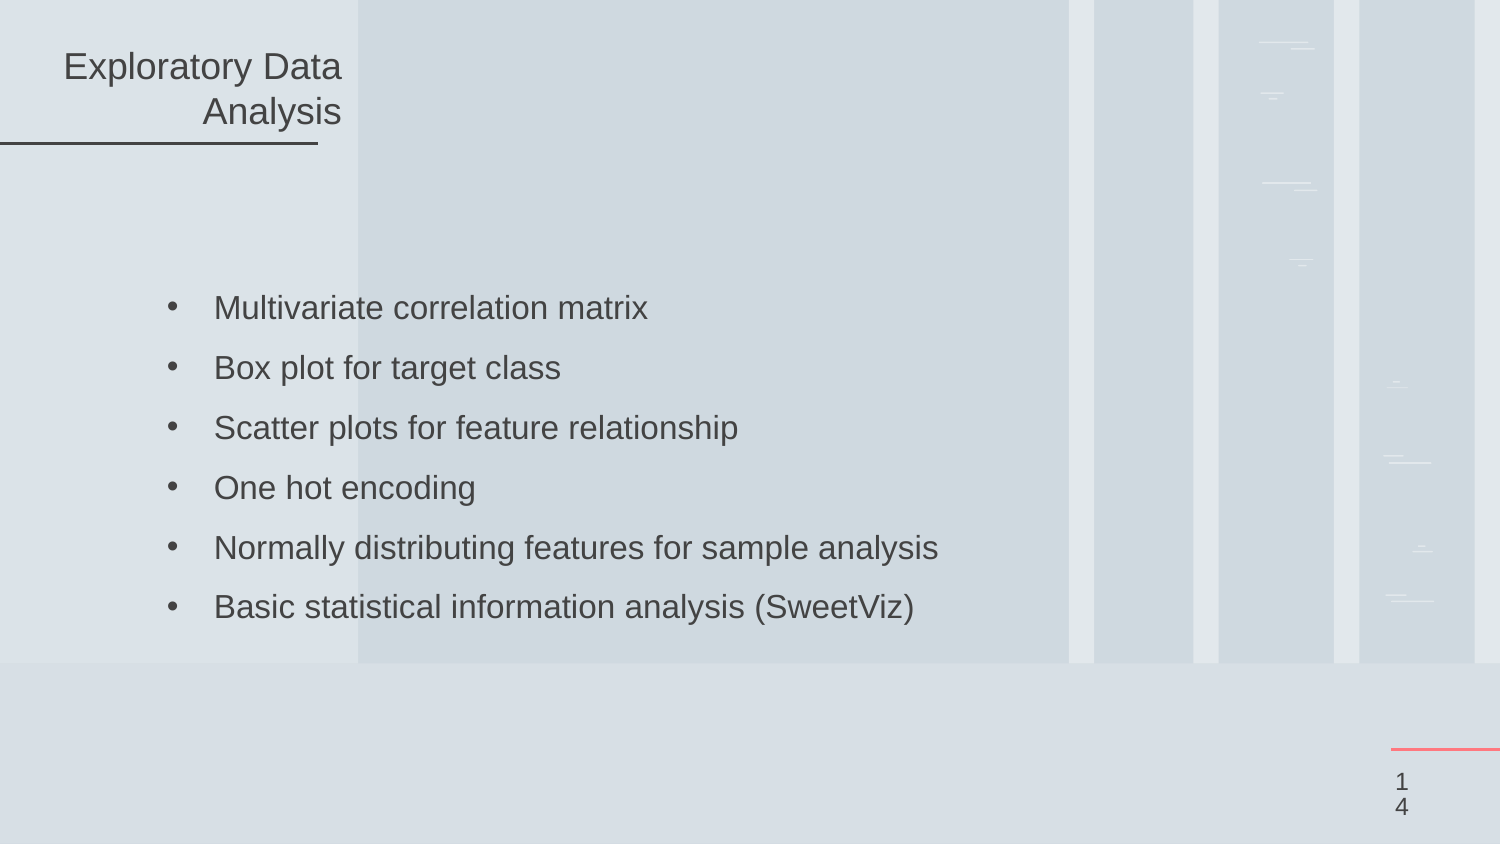

# Exploratory Data Analysis
Multivariate correlation matrix
Box plot for target class
Scatter plots for feature relationship
One hot encoding
Normally distributing features for sample analysis
Basic statistical information analysis (SweetViz)

14